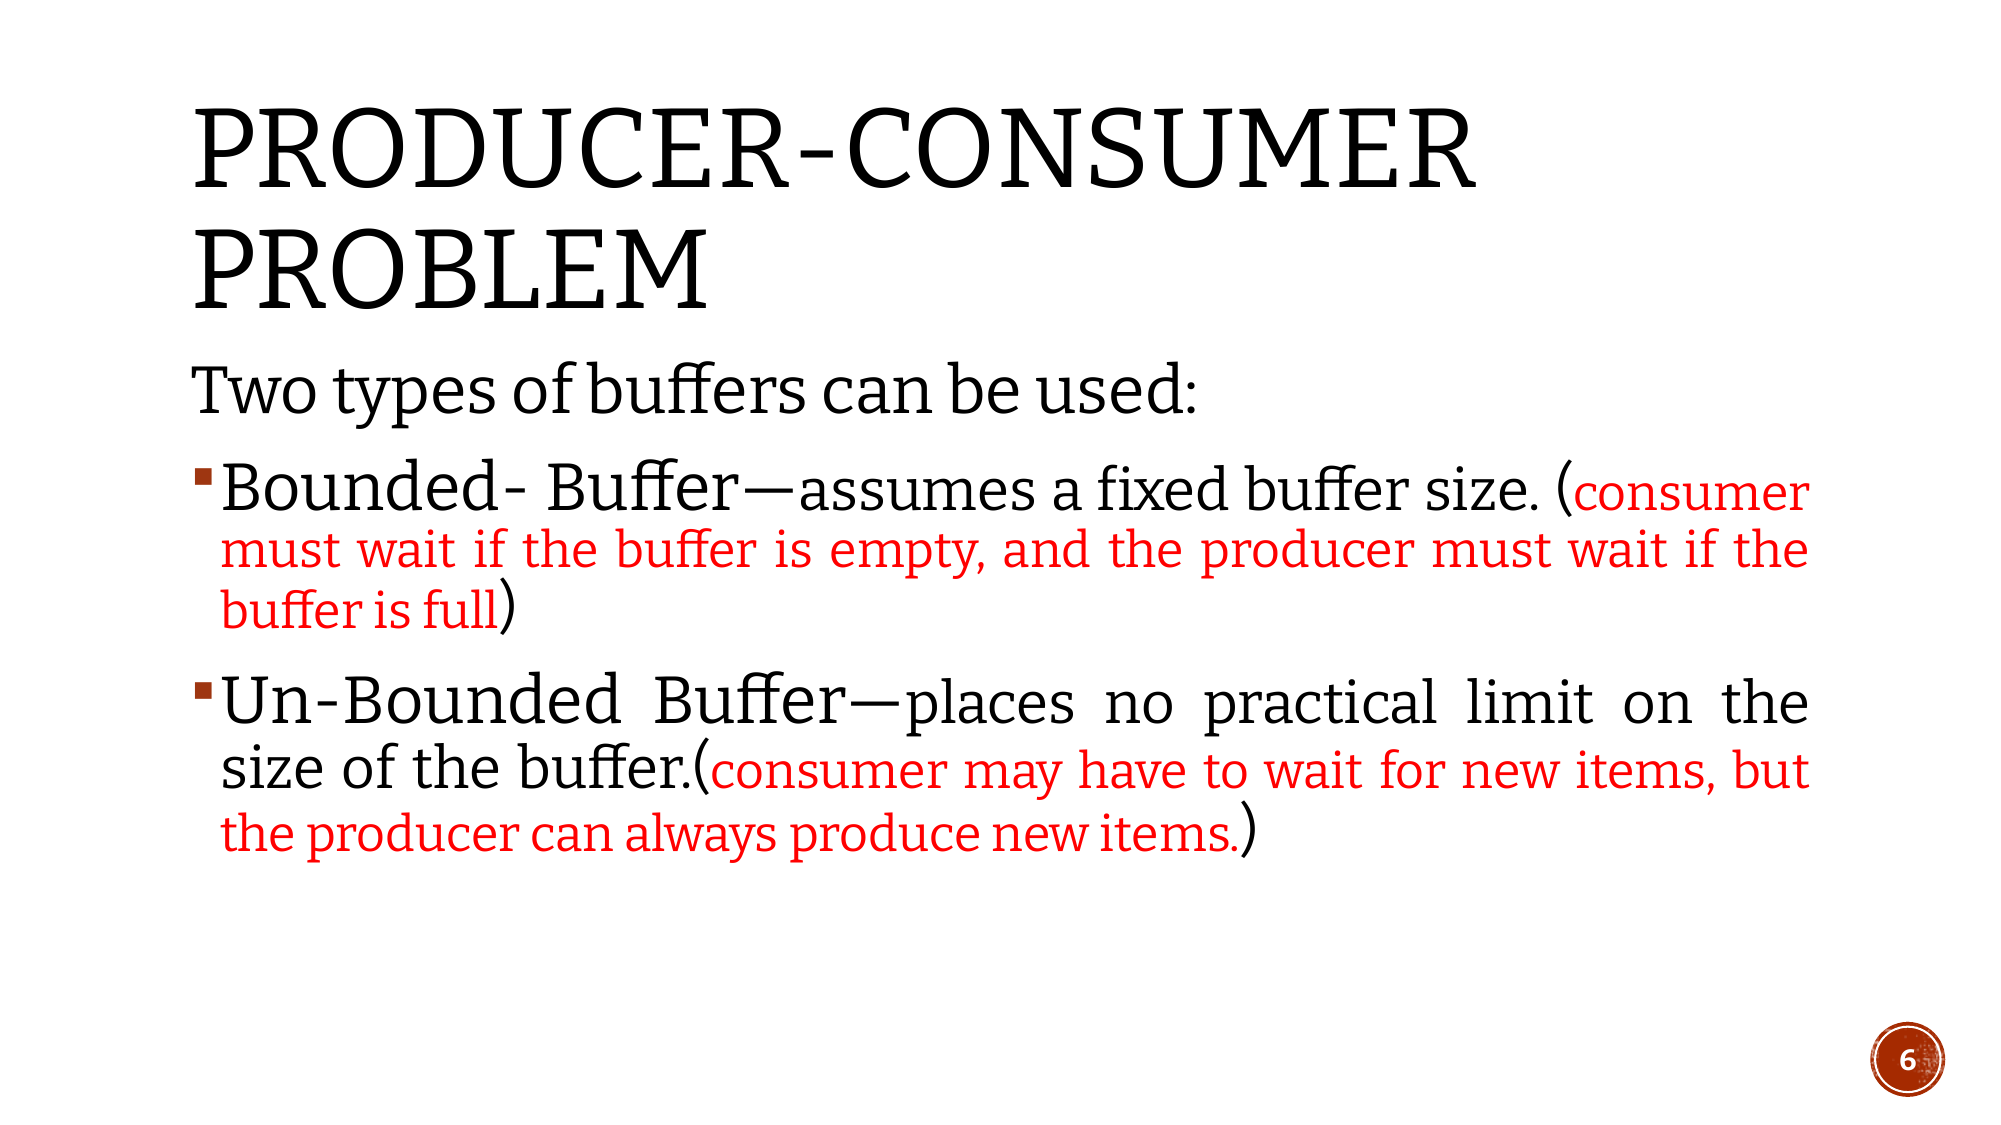

# producer-consumer problem
Two types of buffers can be used:
Bounded- Buffer—assumes a fixed buffer size. (consumer must wait if the buffer is empty, and the producer must wait if the buffer is full)
Un-Bounded Buffer—places no practical limit on the size of the buffer.(consumer may have to wait for new items, but the producer can always produce new items.)
6